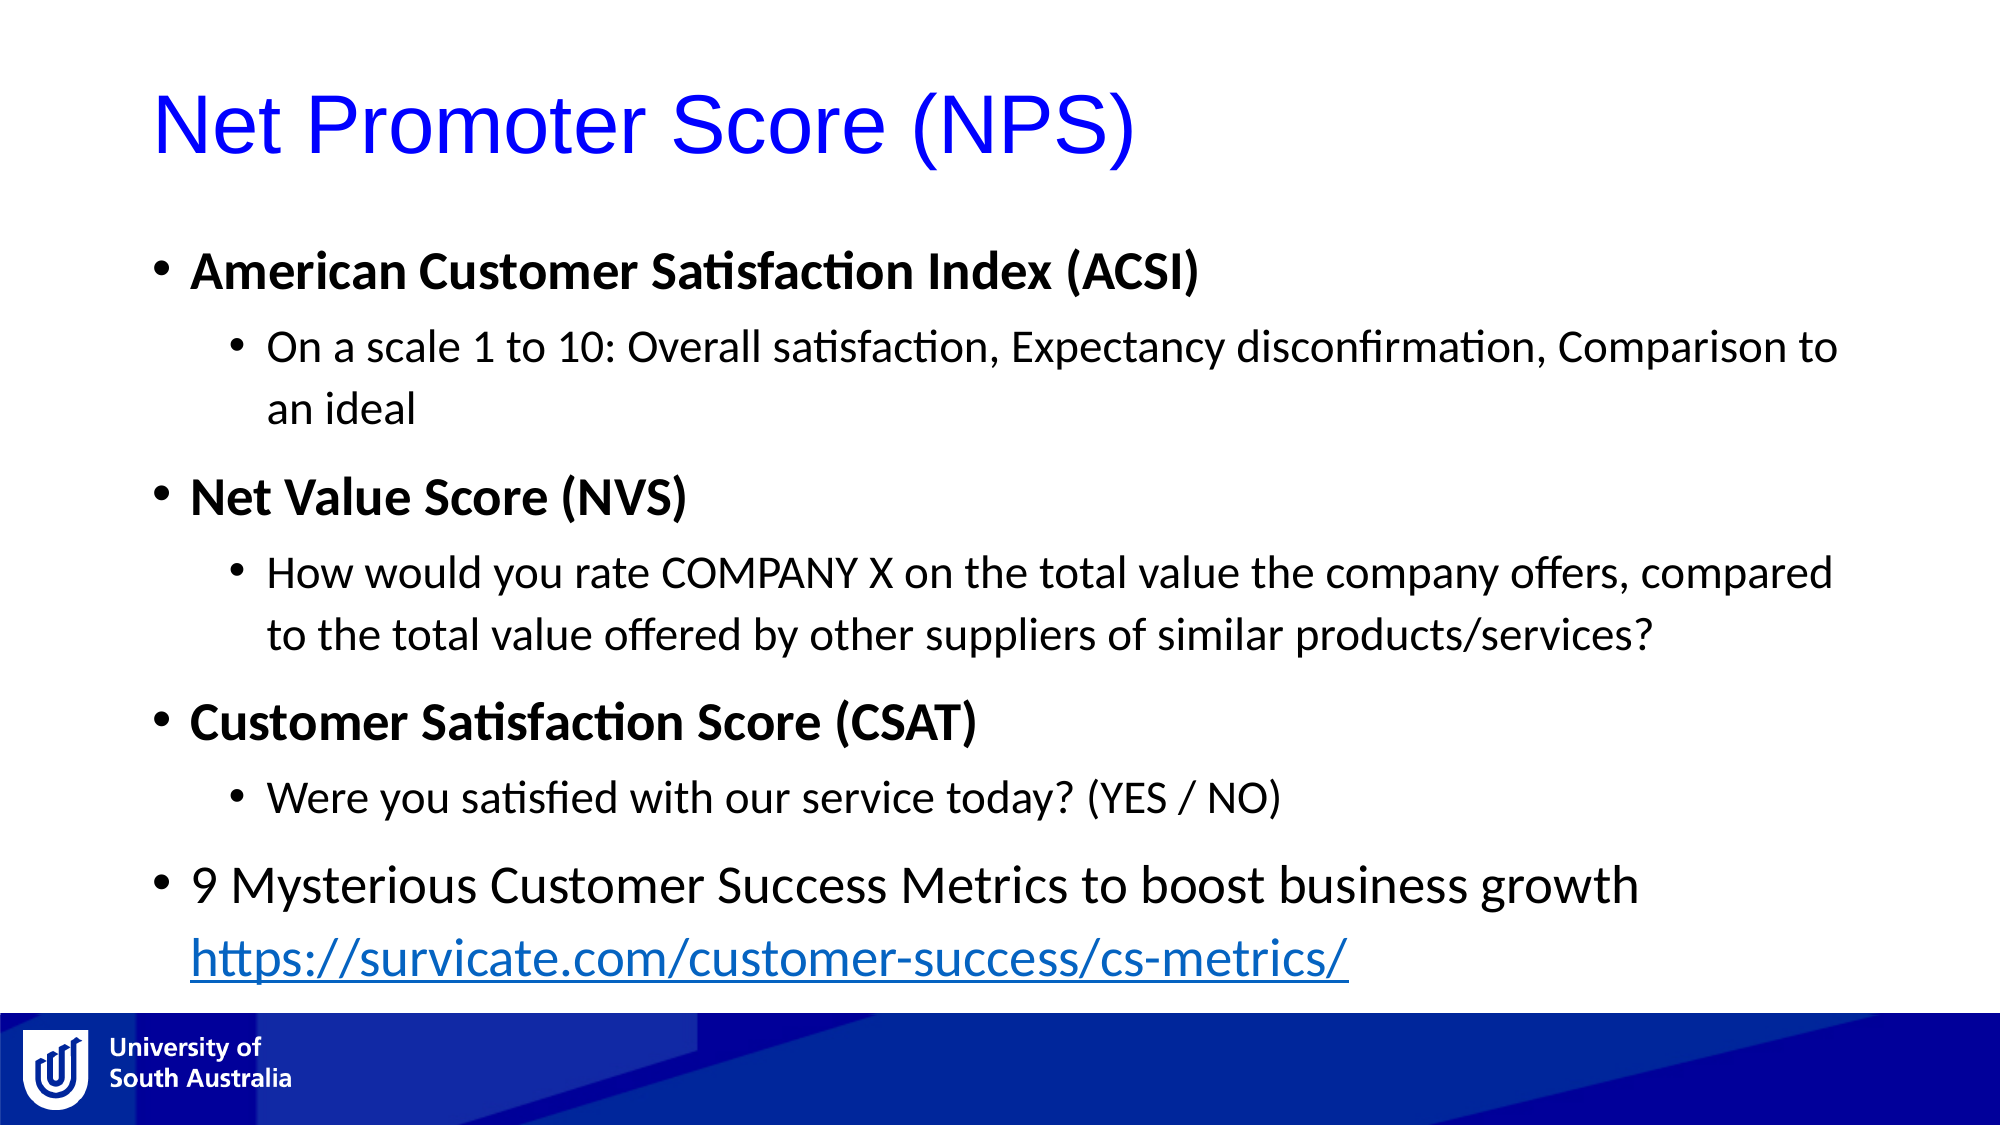

# Net Promoter Score (NPS)
American Customer Satisfaction Index (ACSI)
On a scale 1 to 10: Overall satisfaction, Expectancy disconfirmation, Comparison to an ideal
Net Value Score (NVS)
How would you rate COMPANY X on the total value the company offers, compared to the total value offered by other suppliers of similar products/services?
Customer Satisfaction Score (CSAT)
Were you satisfied with our service today? (YES / NO)
9 Mysterious Customer Success Metrics to boost business growth
https://survicate.com/customer-success/cs-metrics/